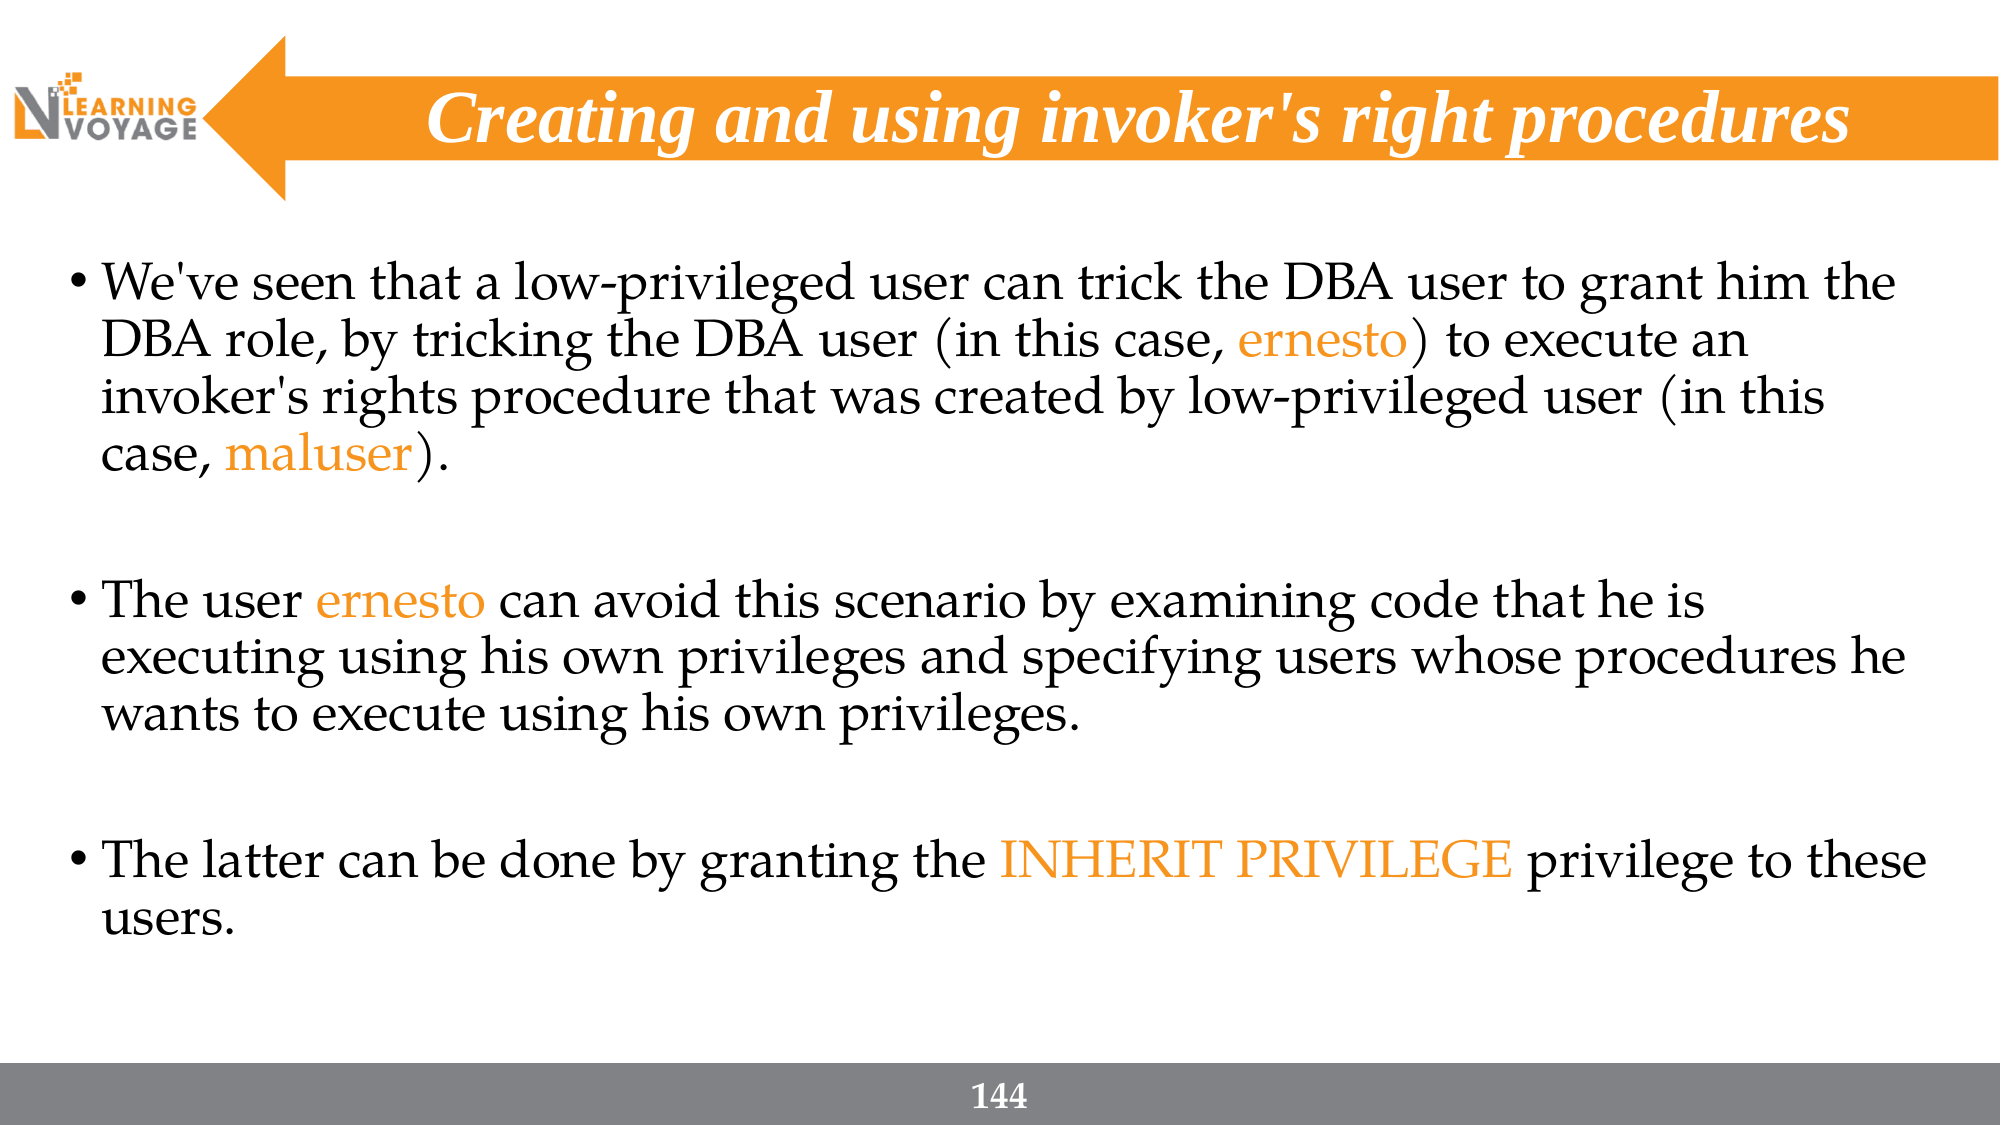

# Creating and using invoker's right procedures
We've seen that a low-privileged user can trick the DBA user to grant him the DBA role, by tricking the DBA user (in this case, ernesto) to execute an invoker's rights procedure that was created by low-privileged user (in this case, maluser).

The user ernesto can avoid this scenario by examining code that he is executing using his own privileges and specifying users whose procedures he wants to execute using his own privileges.

The latter can be done by granting the INHERIT PRIVILEGE privilege to these users.
144